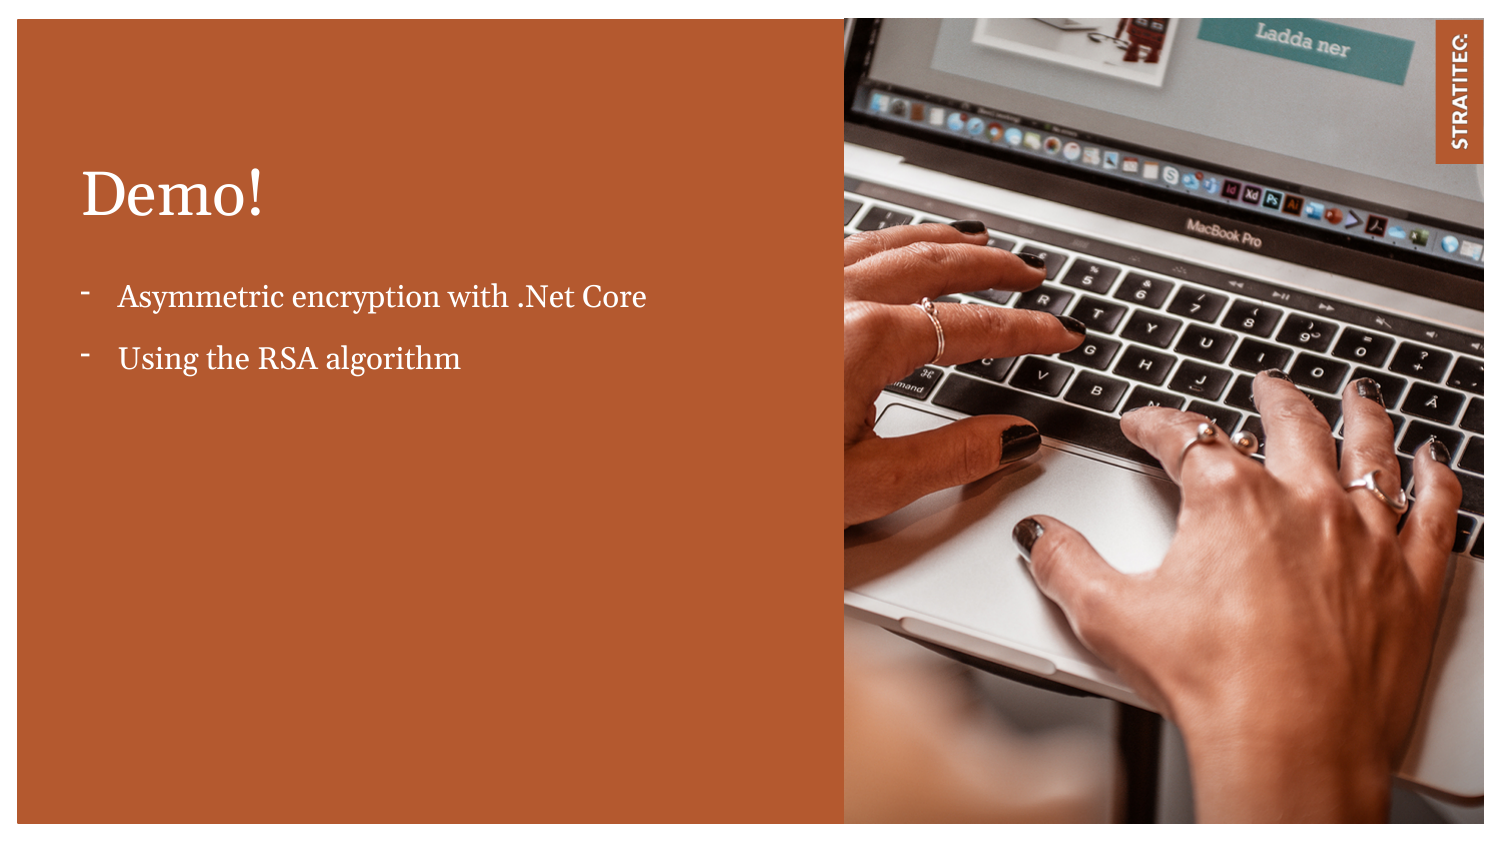

# Demo!
Asymmetric encryption with .Net Core
Using the RSA algorithm